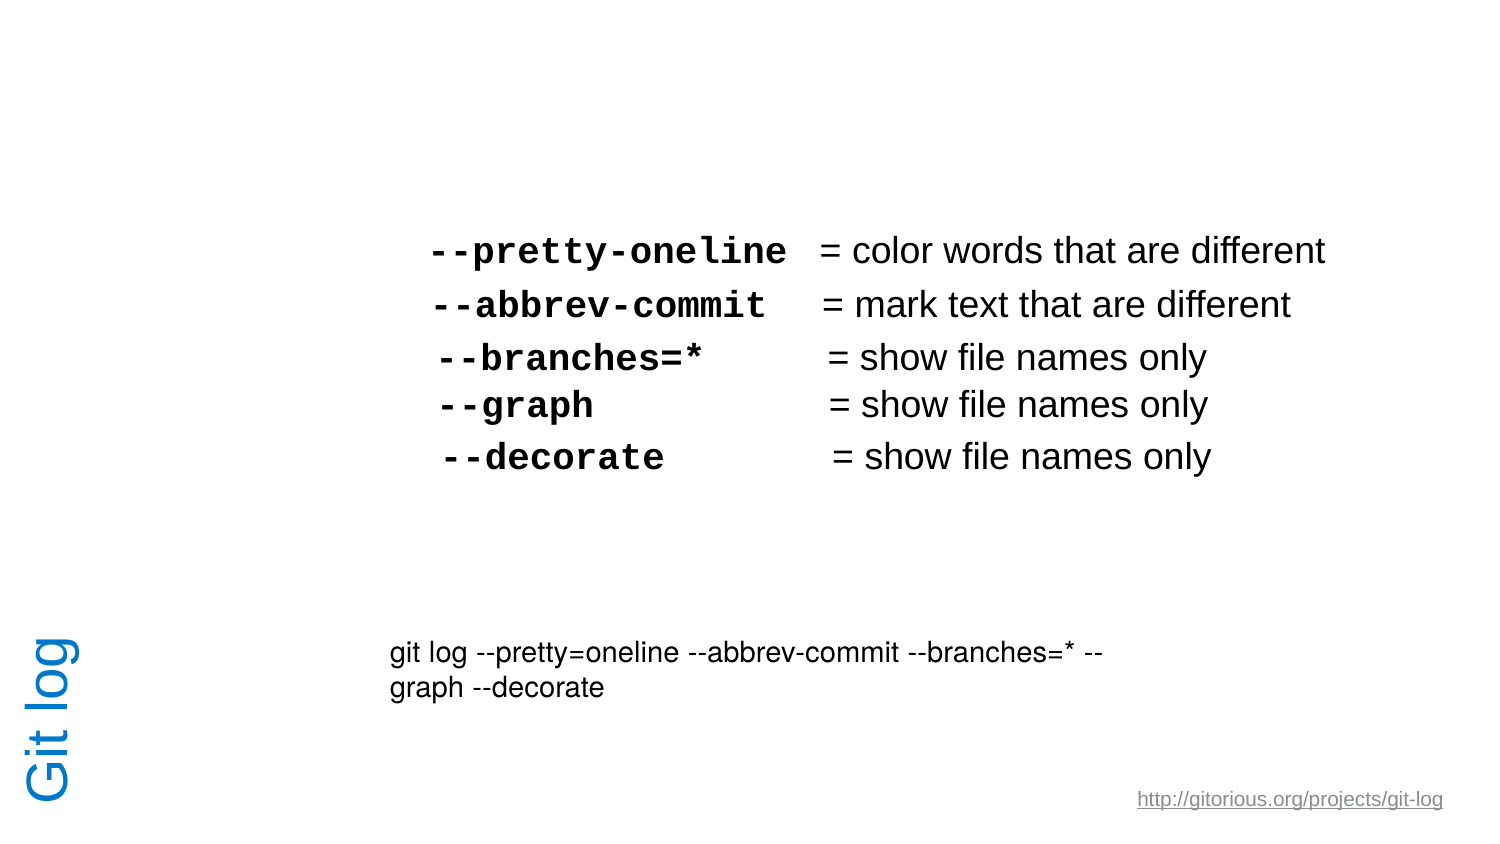

--pretty-oneline
= color words that are different
--abbrev-commit
= mark text that are different
--branches=*
= show file names only
--graph
= show file names only
# Git log
--decorate
= show file names only
git log --pretty=oneline --abbrev-commit --branches=* --graph --decorate
http://gitorious.org/projects/git-log